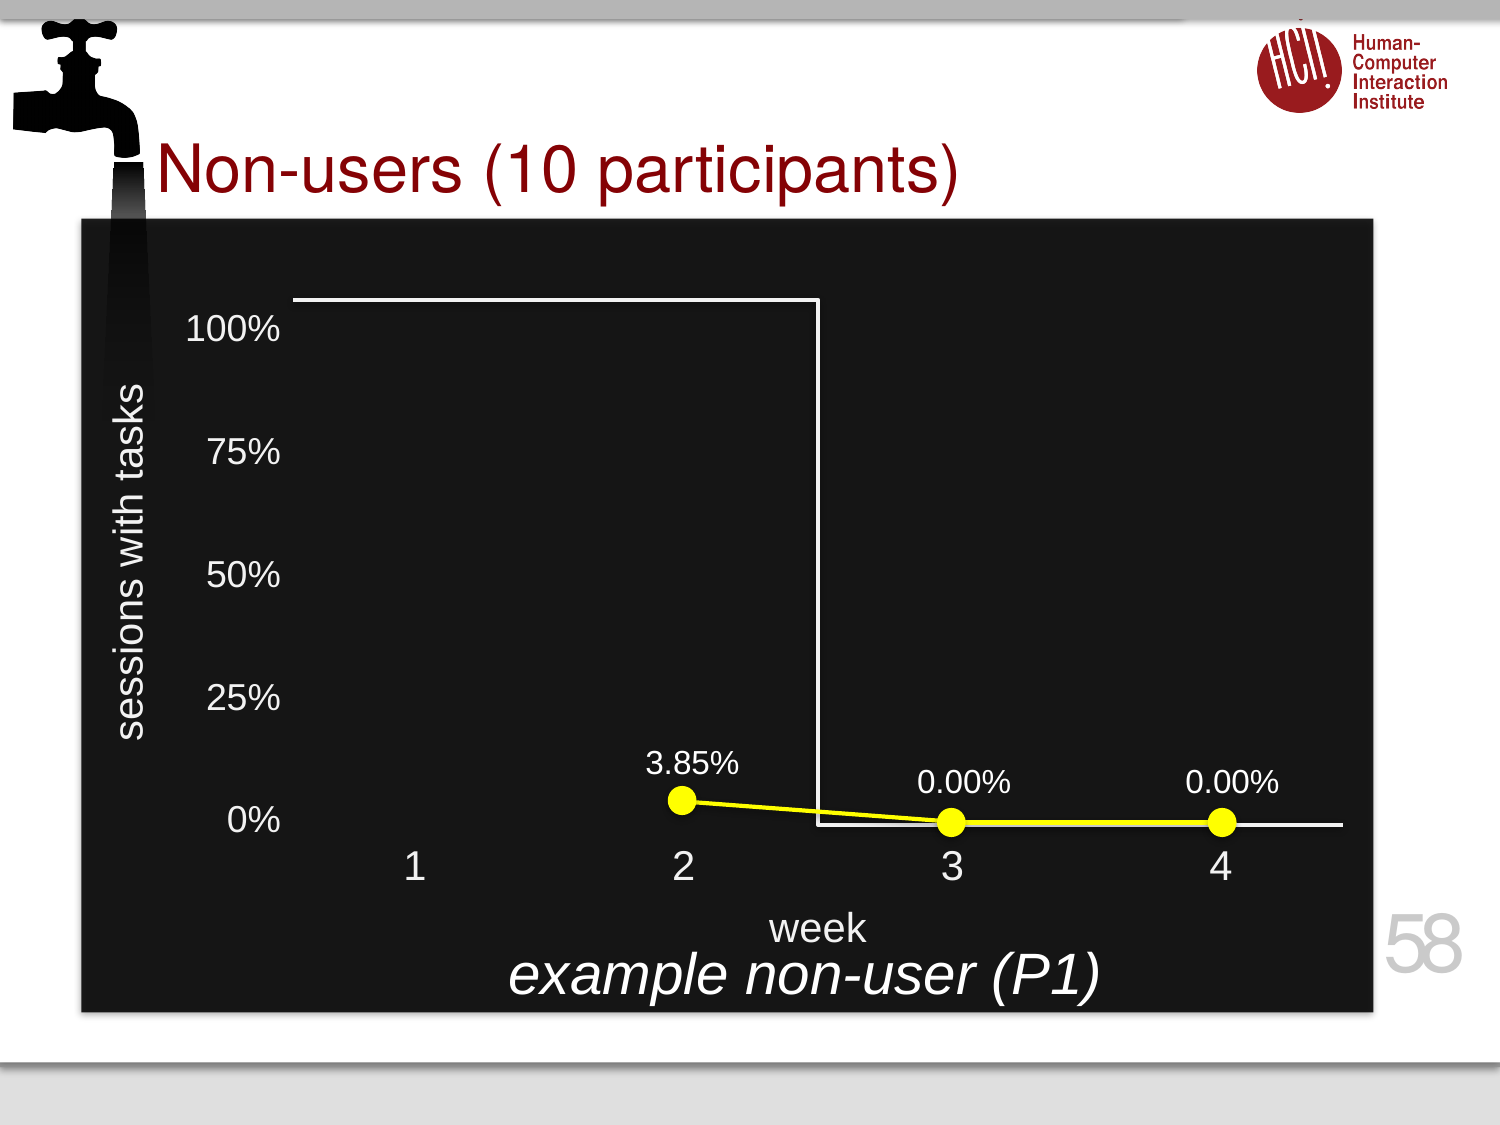

# Non-users (10 participants)

100%
75%
sessions with tasks
50%
25%
0%
1
2
3
4
week
3.85%
0.00%
0.00%

58
example non-user (P1)